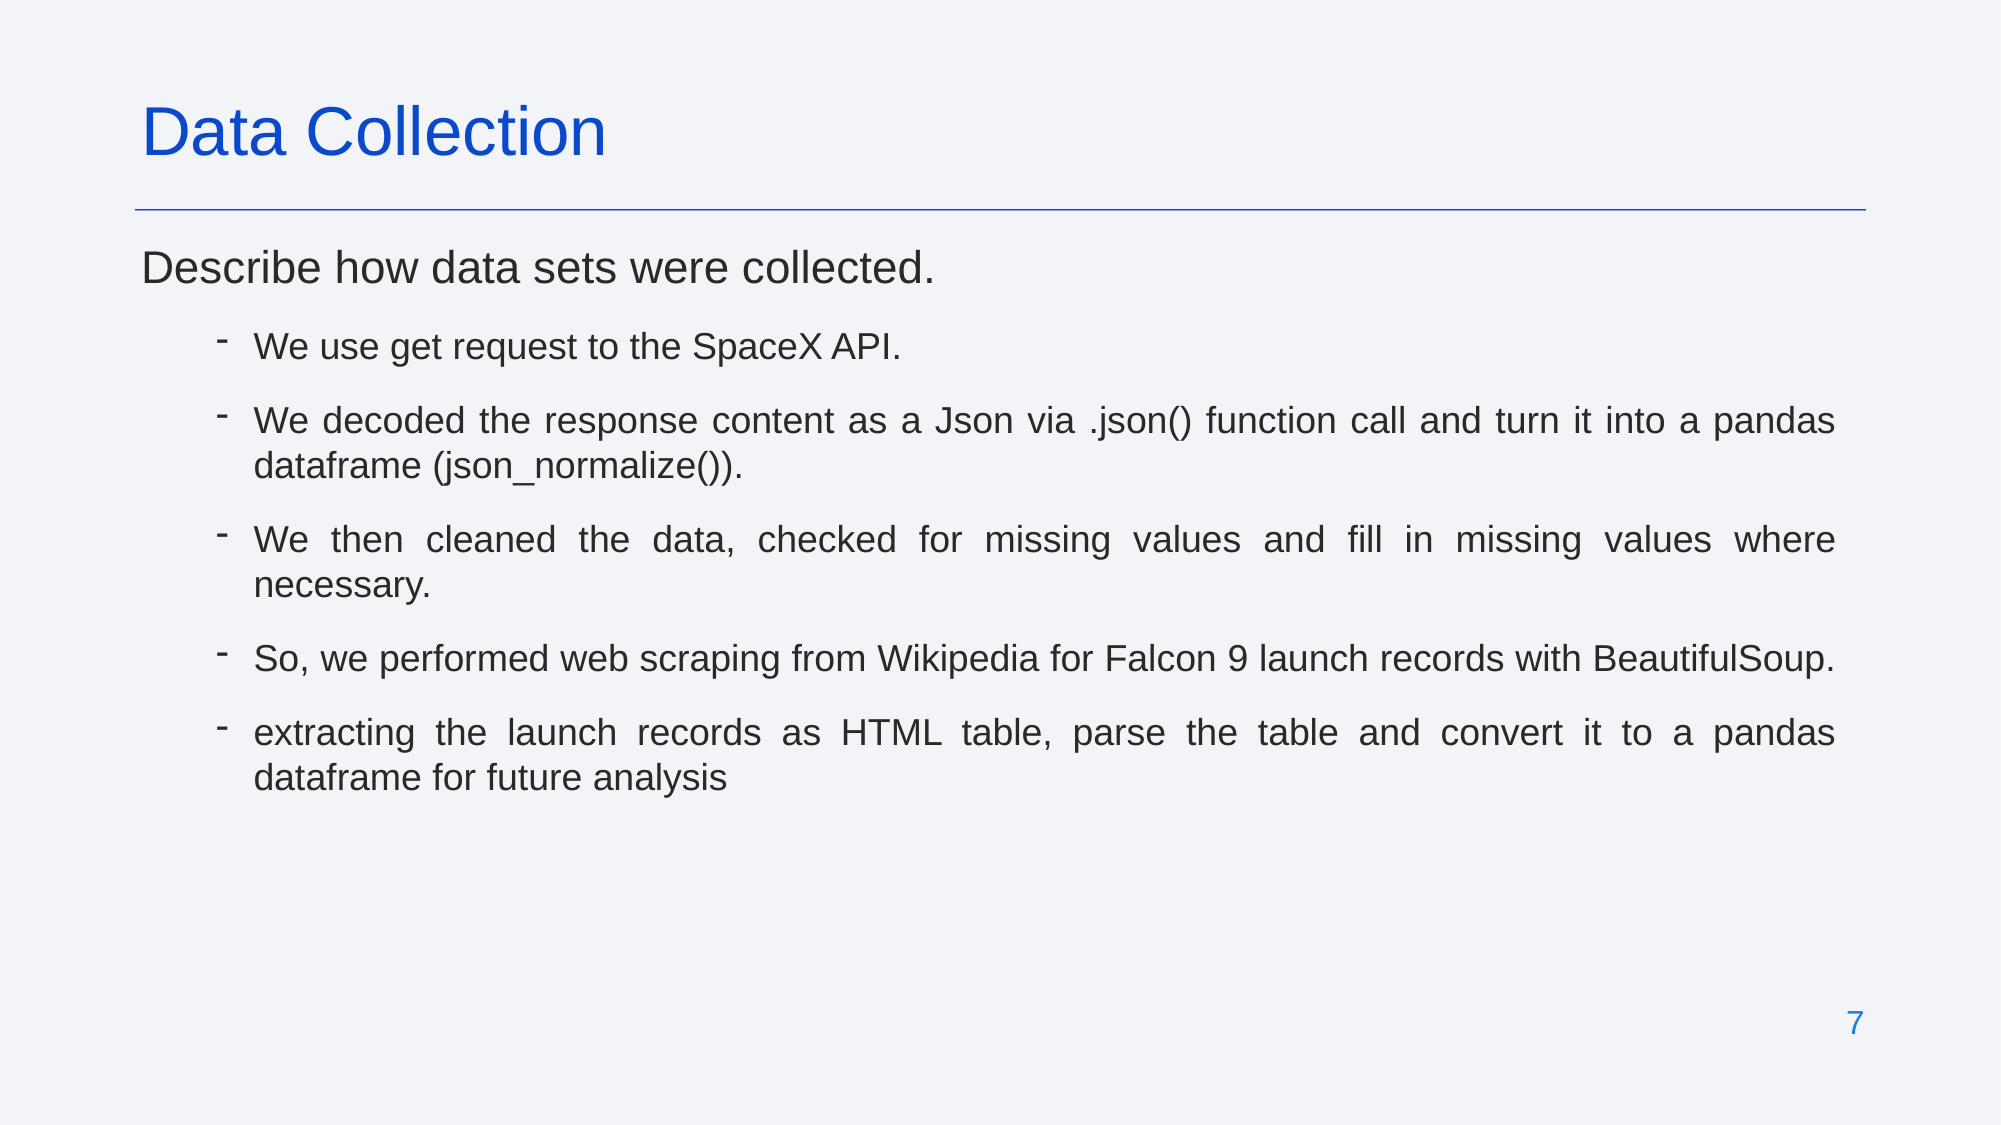

Data Collection
Describe how data sets were collected.
We use get request to the SpaceX API.
We decoded the response content as a Json via .json() function call and turn it into a pandas dataframe (json_normalize()).
We then cleaned the data, checked for missing values and fill in missing values where necessary.
So, we performed web scraping from Wikipedia for Falcon 9 launch records with BeautifulSoup.
extracting the launch records as HTML table, parse the table and convert it to a pandas dataframe for future analysis

7